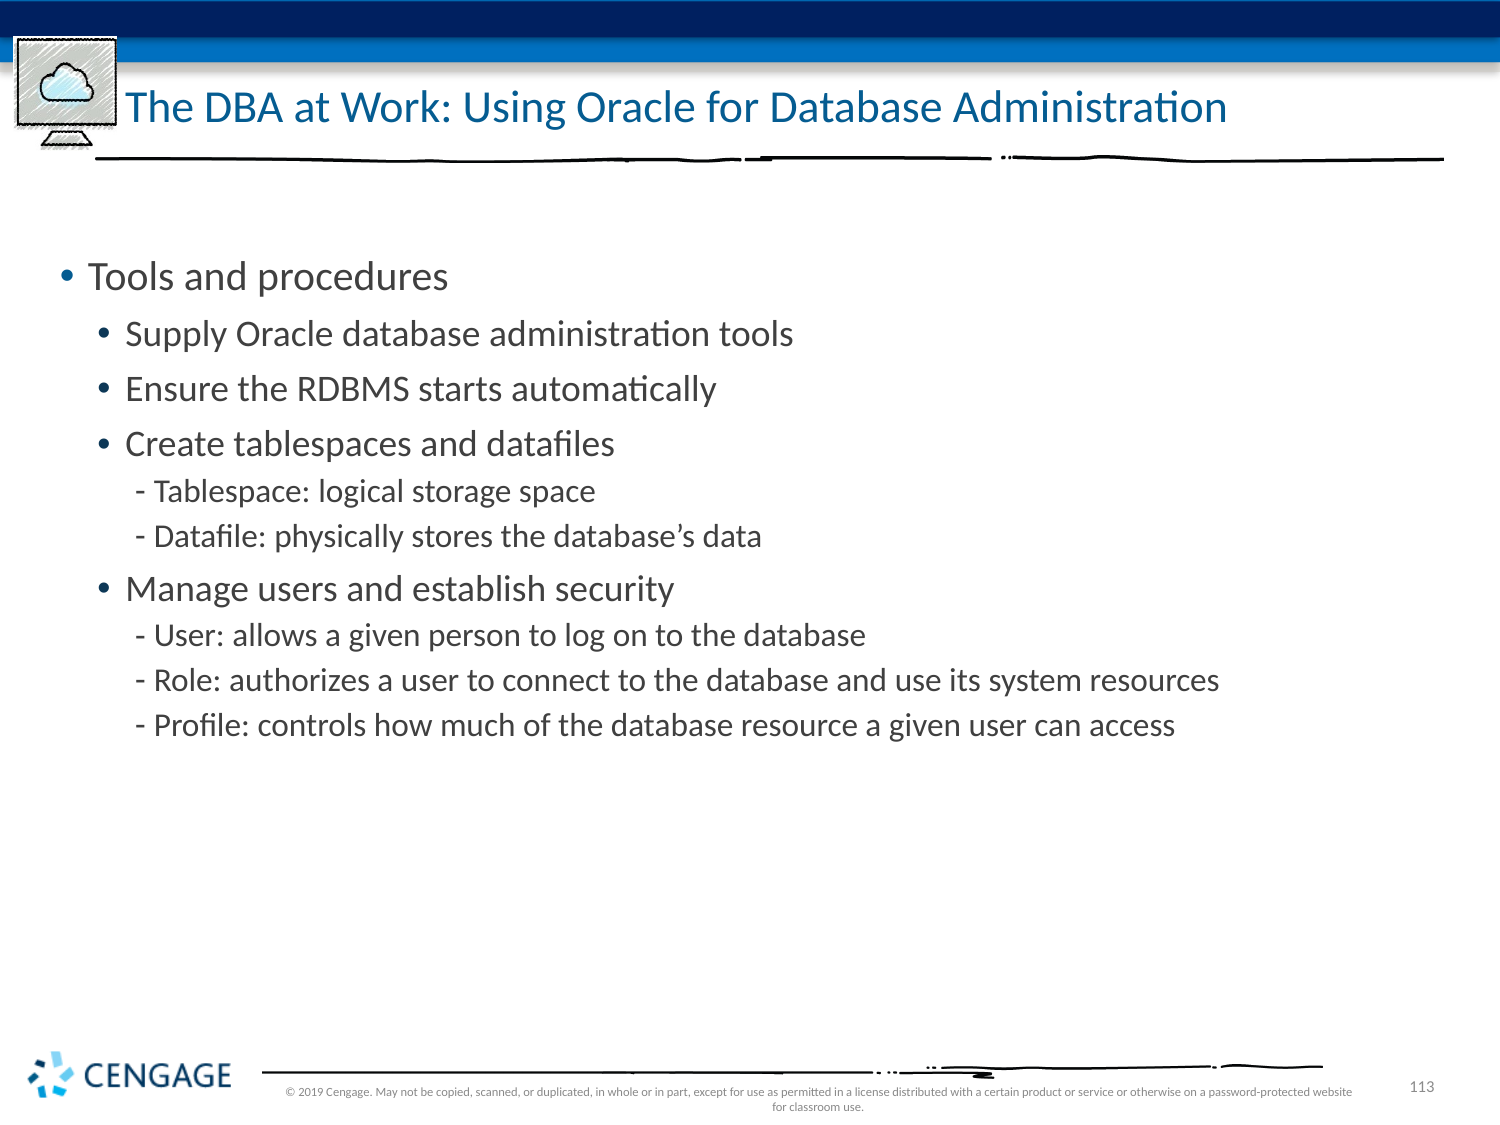

# The DBA at Work: Using Oracle for Database Administration
Tools and procedures
Supply Oracle database administration tools
Ensure the RDBMS starts automatically
Create tablespaces and datafiles
Tablespace: logical storage space
Datafile: physically stores the database’s data
Manage users and establish security
User: allows a given person to log on to the database
Role: authorizes a user to connect to the database and use its system resources
Profile: controls how much of the database resource a given user can access

© 2019 Cengage. May not be copied, scanned, or duplicated, in whole or in part, except for use as permitted in a license distributed with a certain product or service or otherwise on a password-protected website for classroom use.